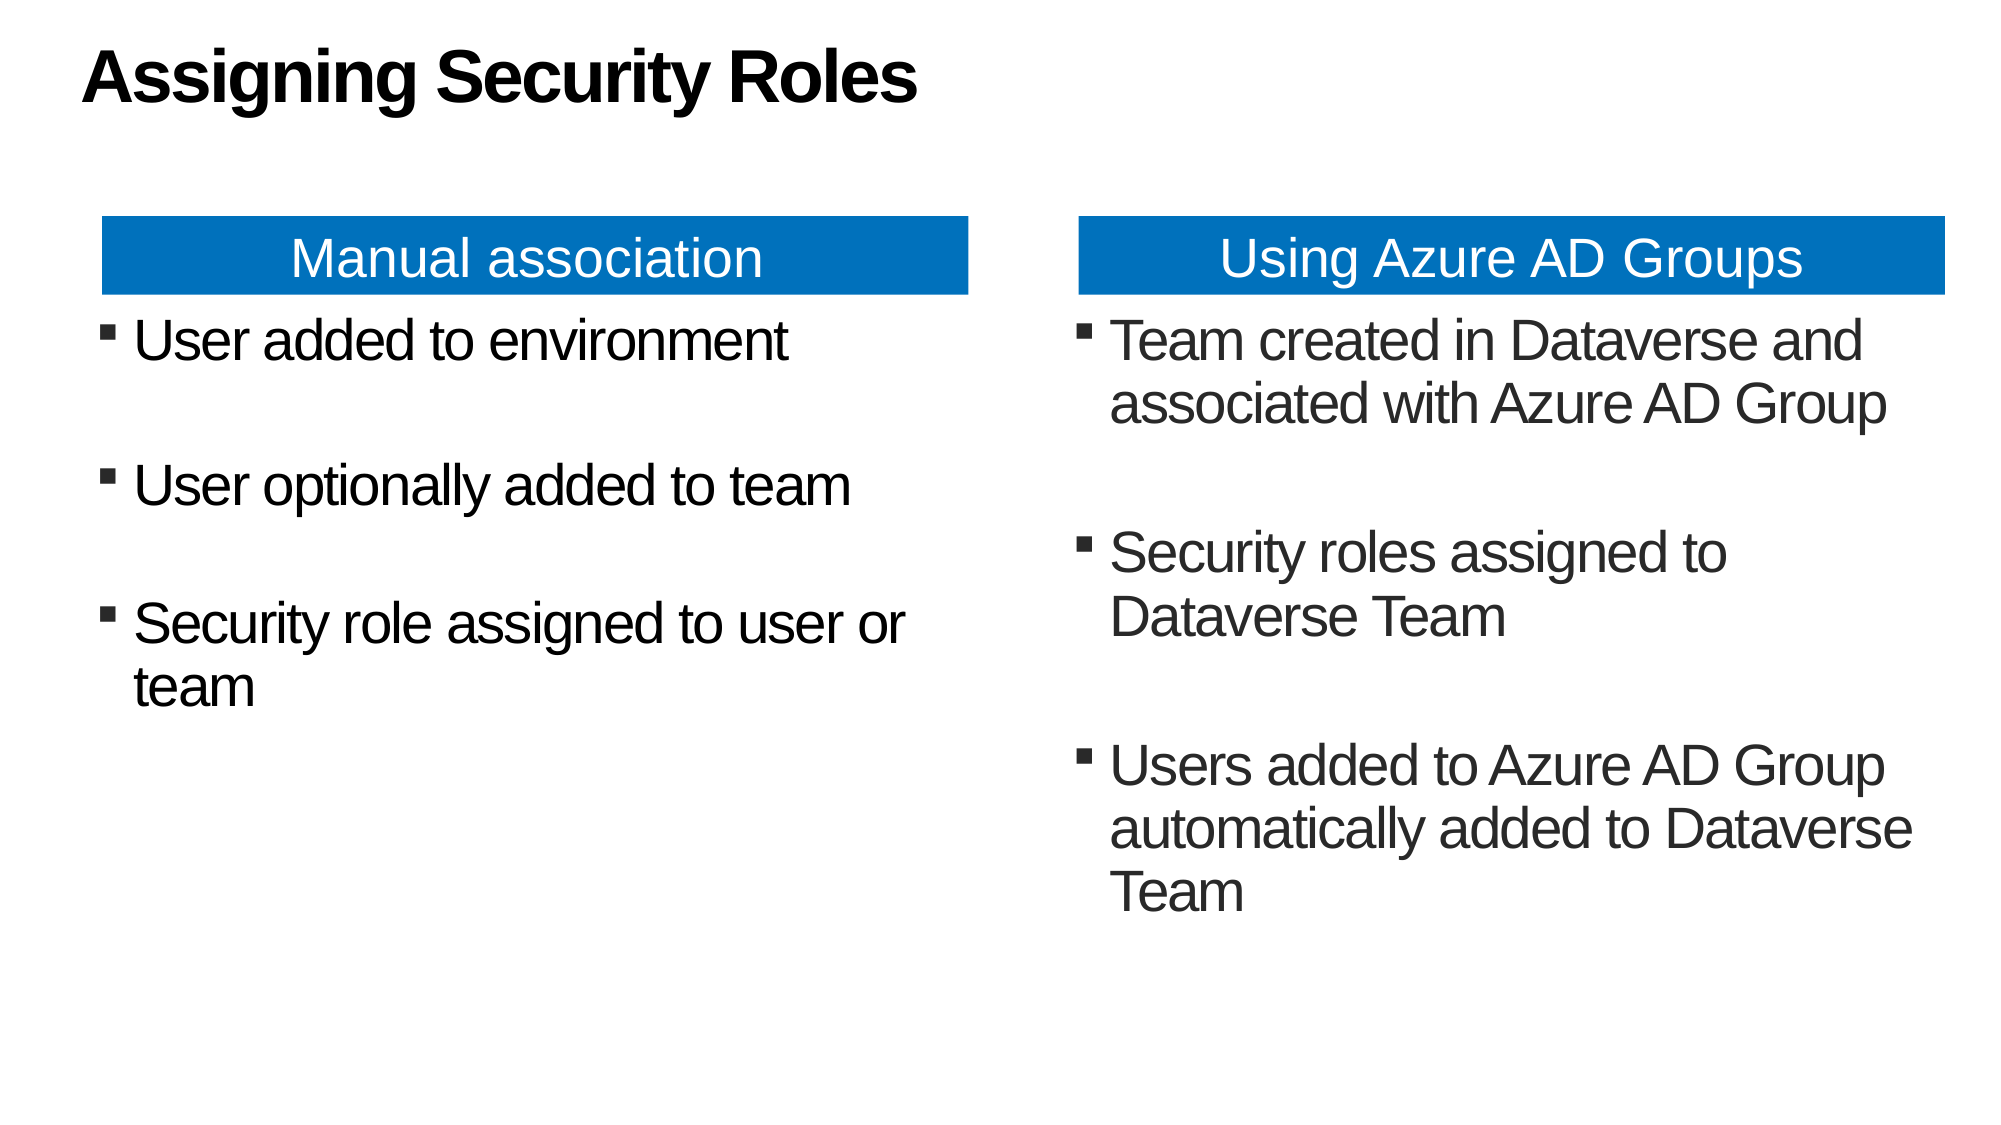

# Assigning Security Roles
Manual association
Using Azure AD Groups
User added to environment
User optionally added to team
Security role assigned to user or team
Team created in Dataverse and associated with Azure AD Group

Security roles assigned to Dataverse Team

Users added to Azure AD Group automatically added to Dataverse Team